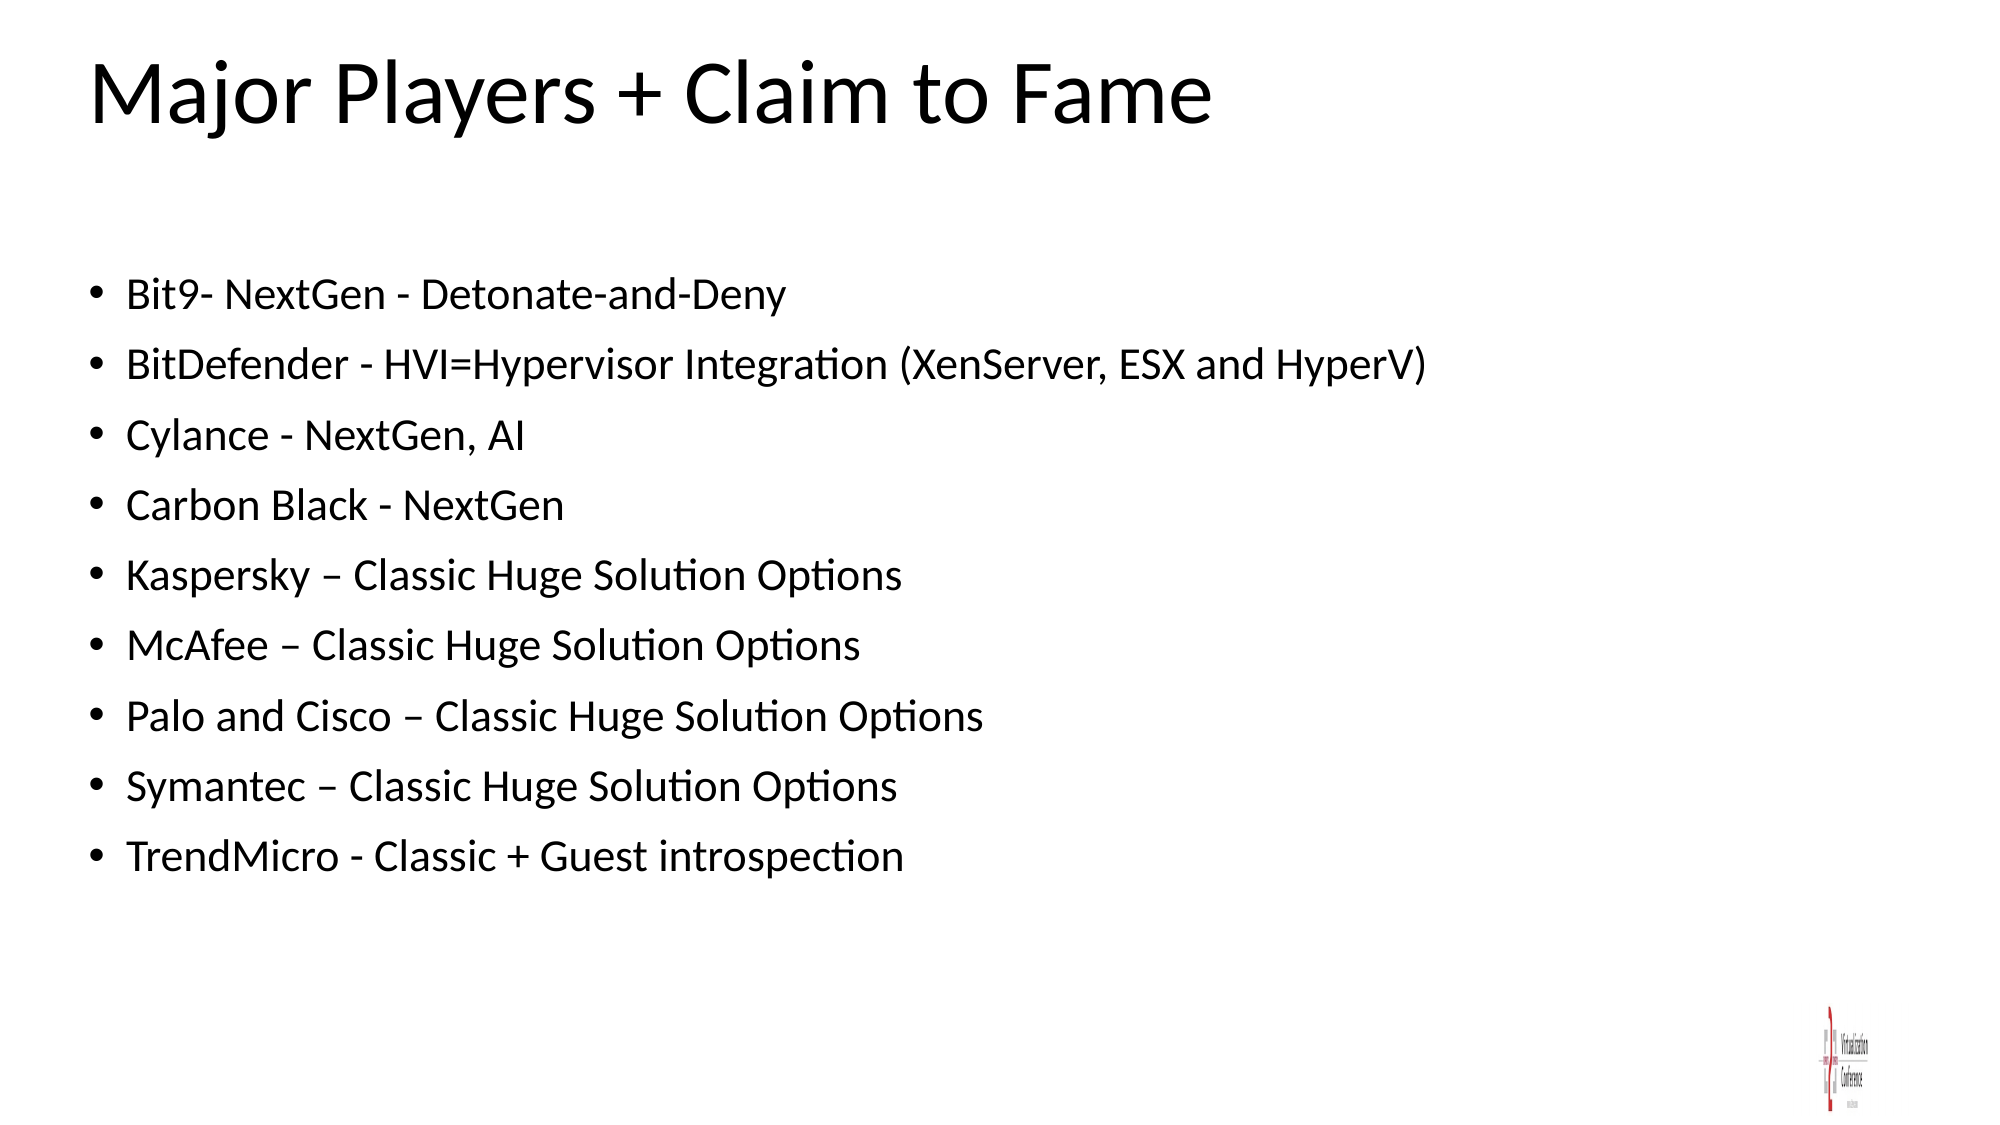

# Major Players + Claim to Fame
Bit9- NextGen - Detonate-and-Deny
BitDefender - HVI=Hypervisor Integration (XenServer, ESX and HyperV)
Cylance - NextGen, AI
Carbon Black - NextGen
Kaspersky – Classic Huge Solution Options
McAfee – Classic Huge Solution Options
Palo and Cisco – Classic Huge Solution Options
Symantec – Classic Huge Solution Options
TrendMicro - Classic + Guest introspection